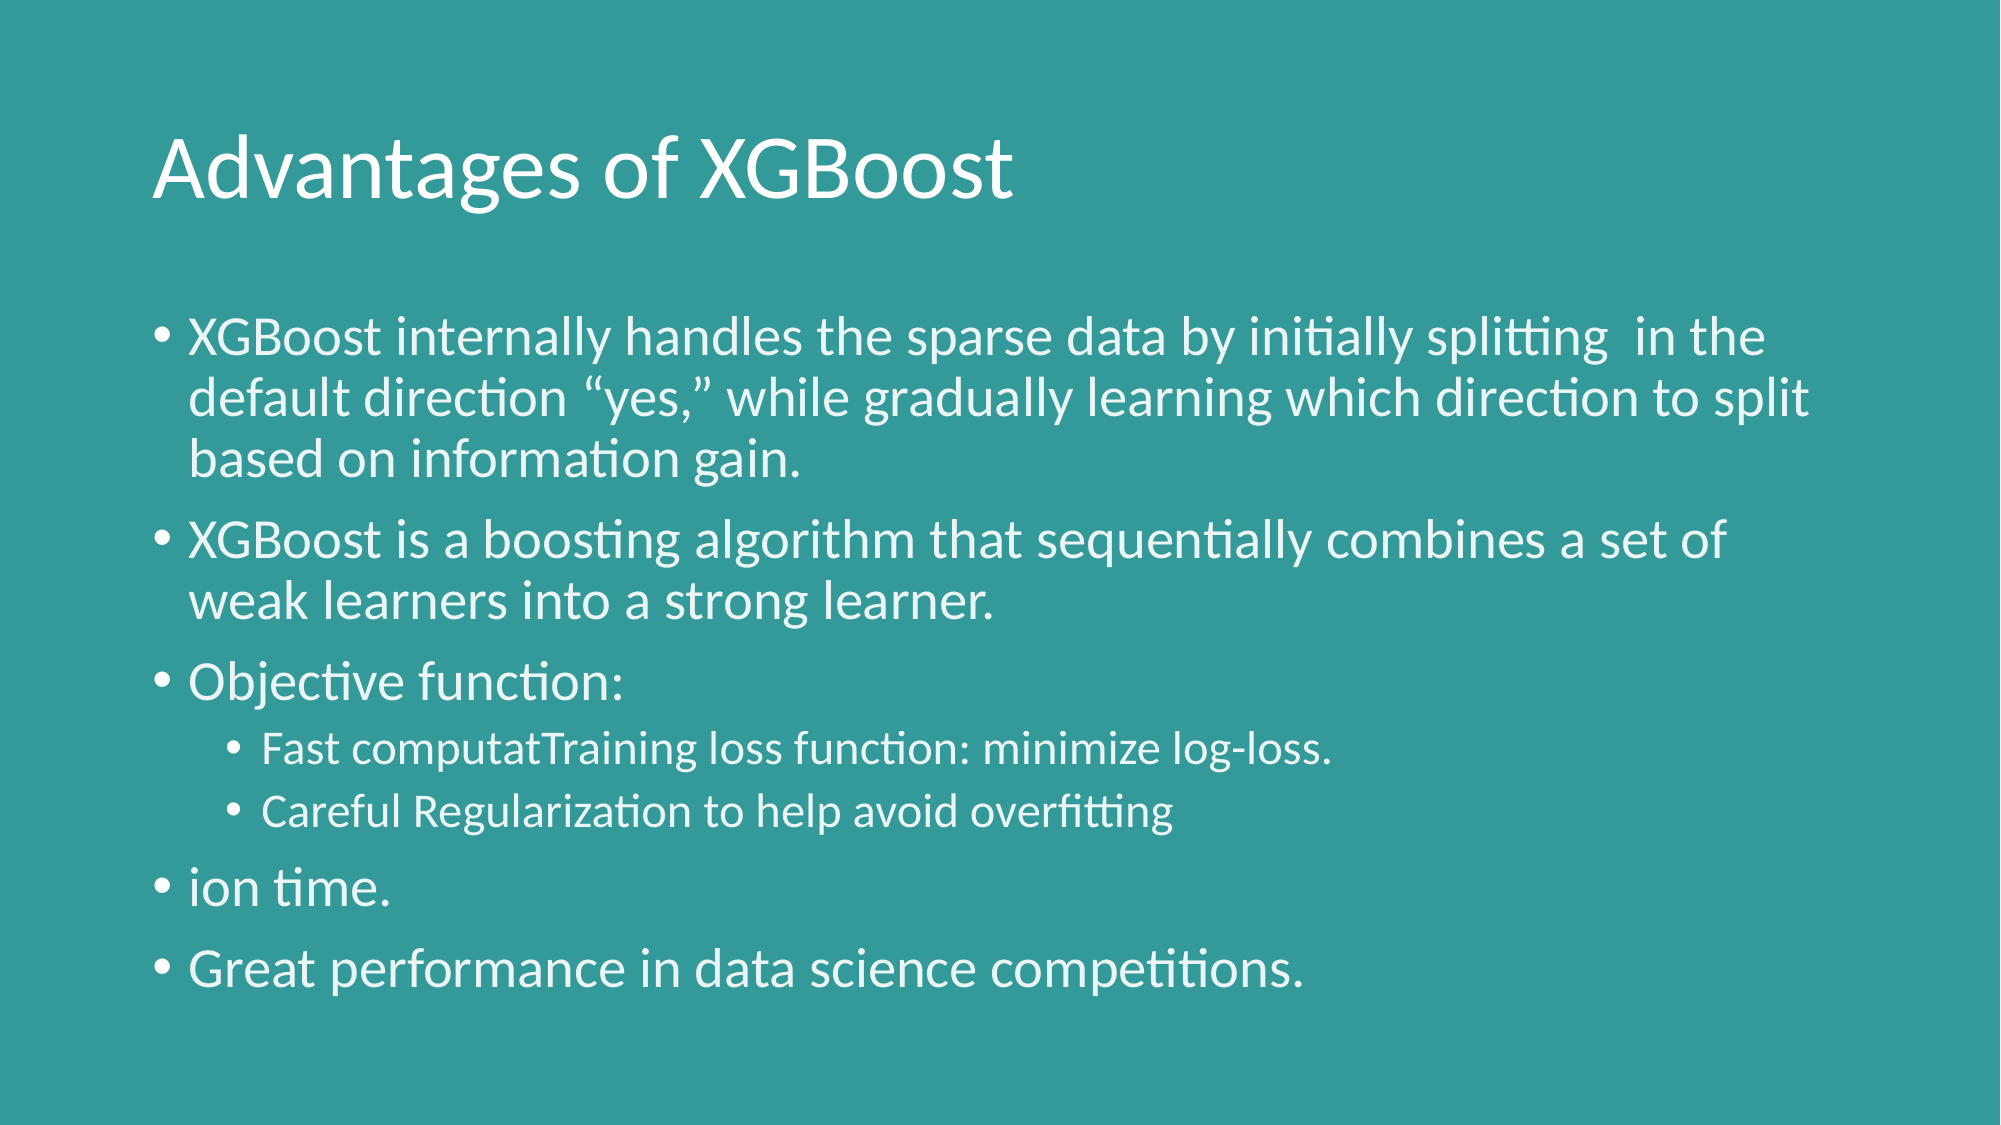

# Advantages of XGBoost
XGBoost internally handles the sparse data by initially splitting  in the default direction “yes,” while gradually learning which direction to split based on information gain.
XGBoost is a boosting algorithm that sequentially combines a set of weak learners into a strong learner.
Objective function:
Fast computatTraining loss function: minimize log-loss.
Careful Regularization to help avoid overfitting
ion time.
Great performance in data science competitions.